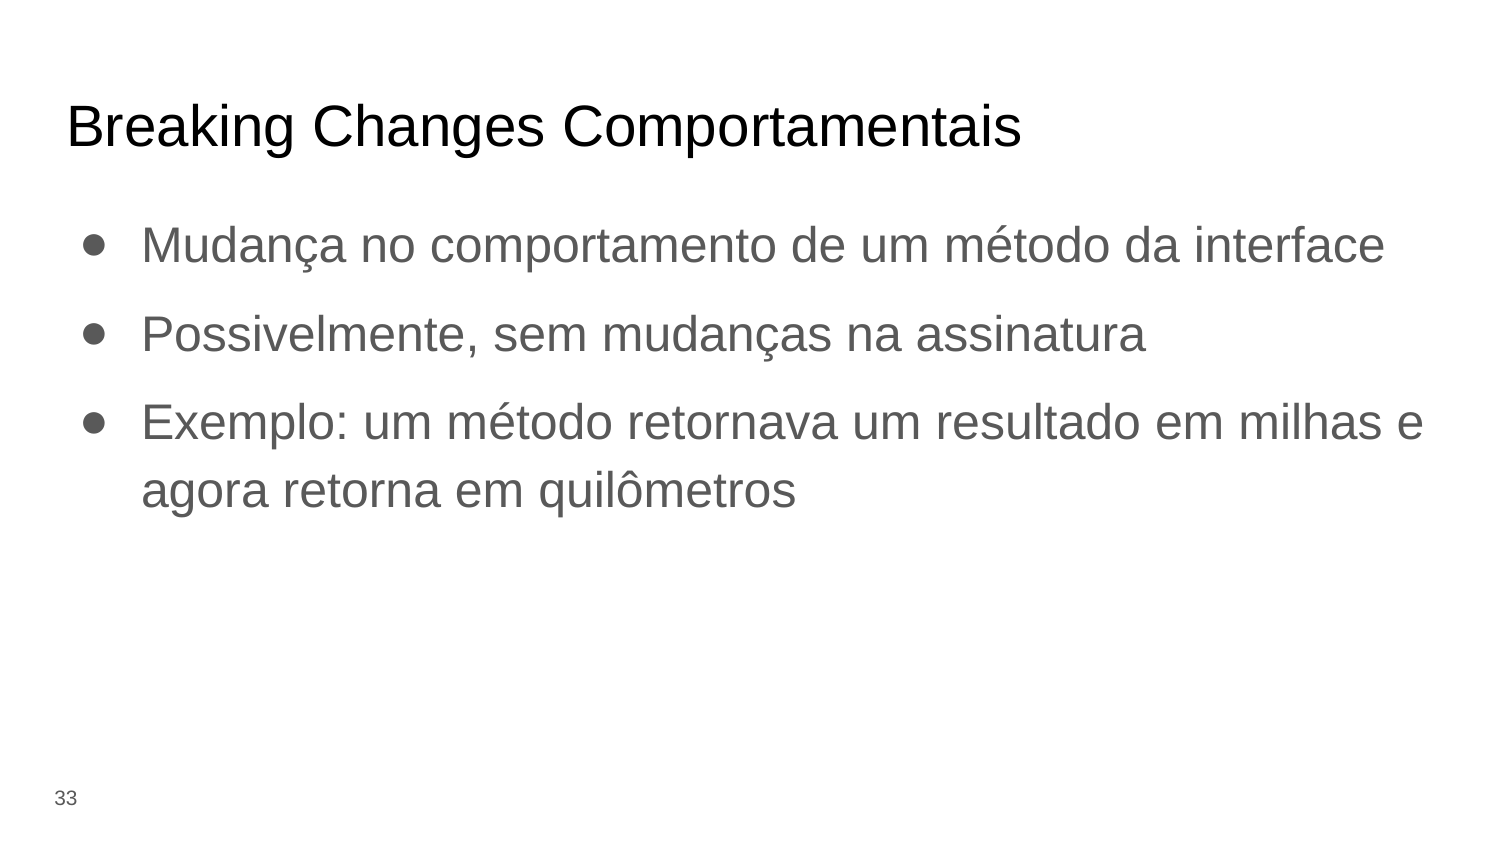

# Breaking Changes Comportamentais
Mudança no comportamento de um método da interface
Possivelmente, sem mudanças na assinatura
Exemplo: um método retornava um resultado em milhas e agora retorna em quilômetros

33